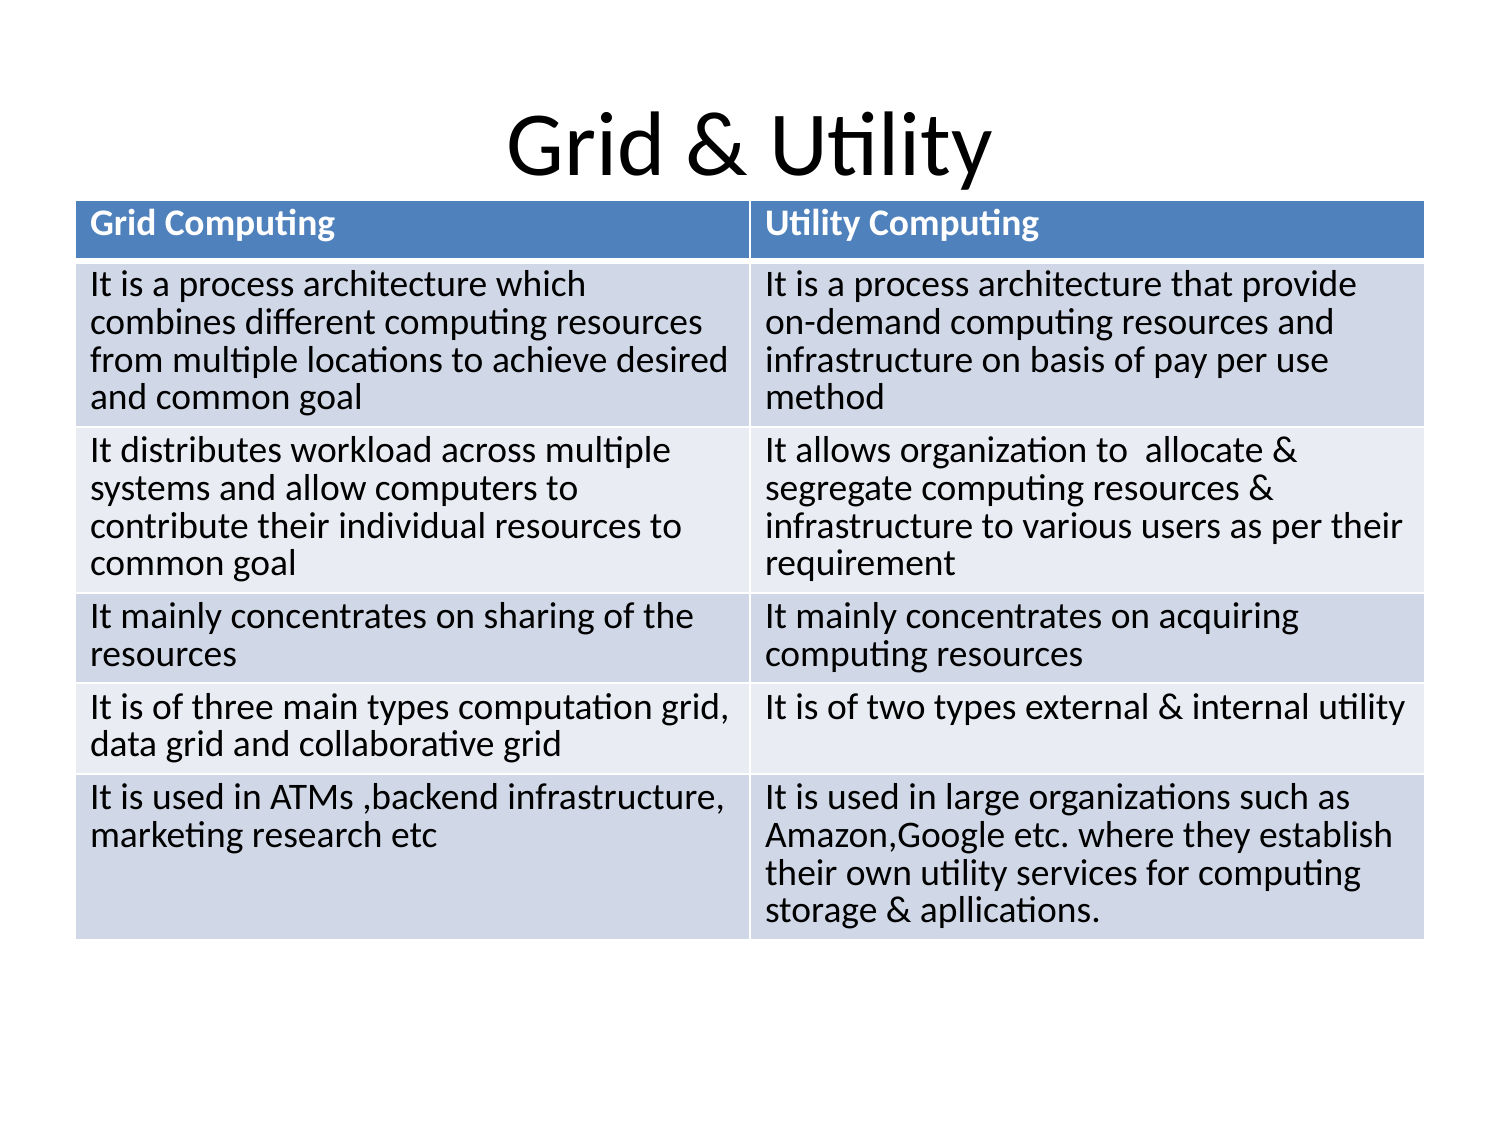

# Grid & Utility
| Grid Computing | Utility Computing |
| --- | --- |
| It is a process architecture which combines different computing resources from multiple locations to achieve desired and common goal | It is a process architecture that provide on-demand computing resources and infrastructure on basis of pay per use method |
| It distributes workload across multiple systems and allow computers to contribute their individual resources to common goal | It allows organization to allocate & segregate computing resources & infrastructure to various users as per their requirement |
| It mainly concentrates on sharing of the resources | It mainly concentrates on acquiring computing resources |
| It is of three main types computation grid, data grid and collaborative grid | It is of two types external & internal utility |
| It is used in ATMs ,backend infrastructure, marketing research etc | It is used in large organizations such as Amazon,Google etc. where they establish their own utility services for computing storage & apllications. |